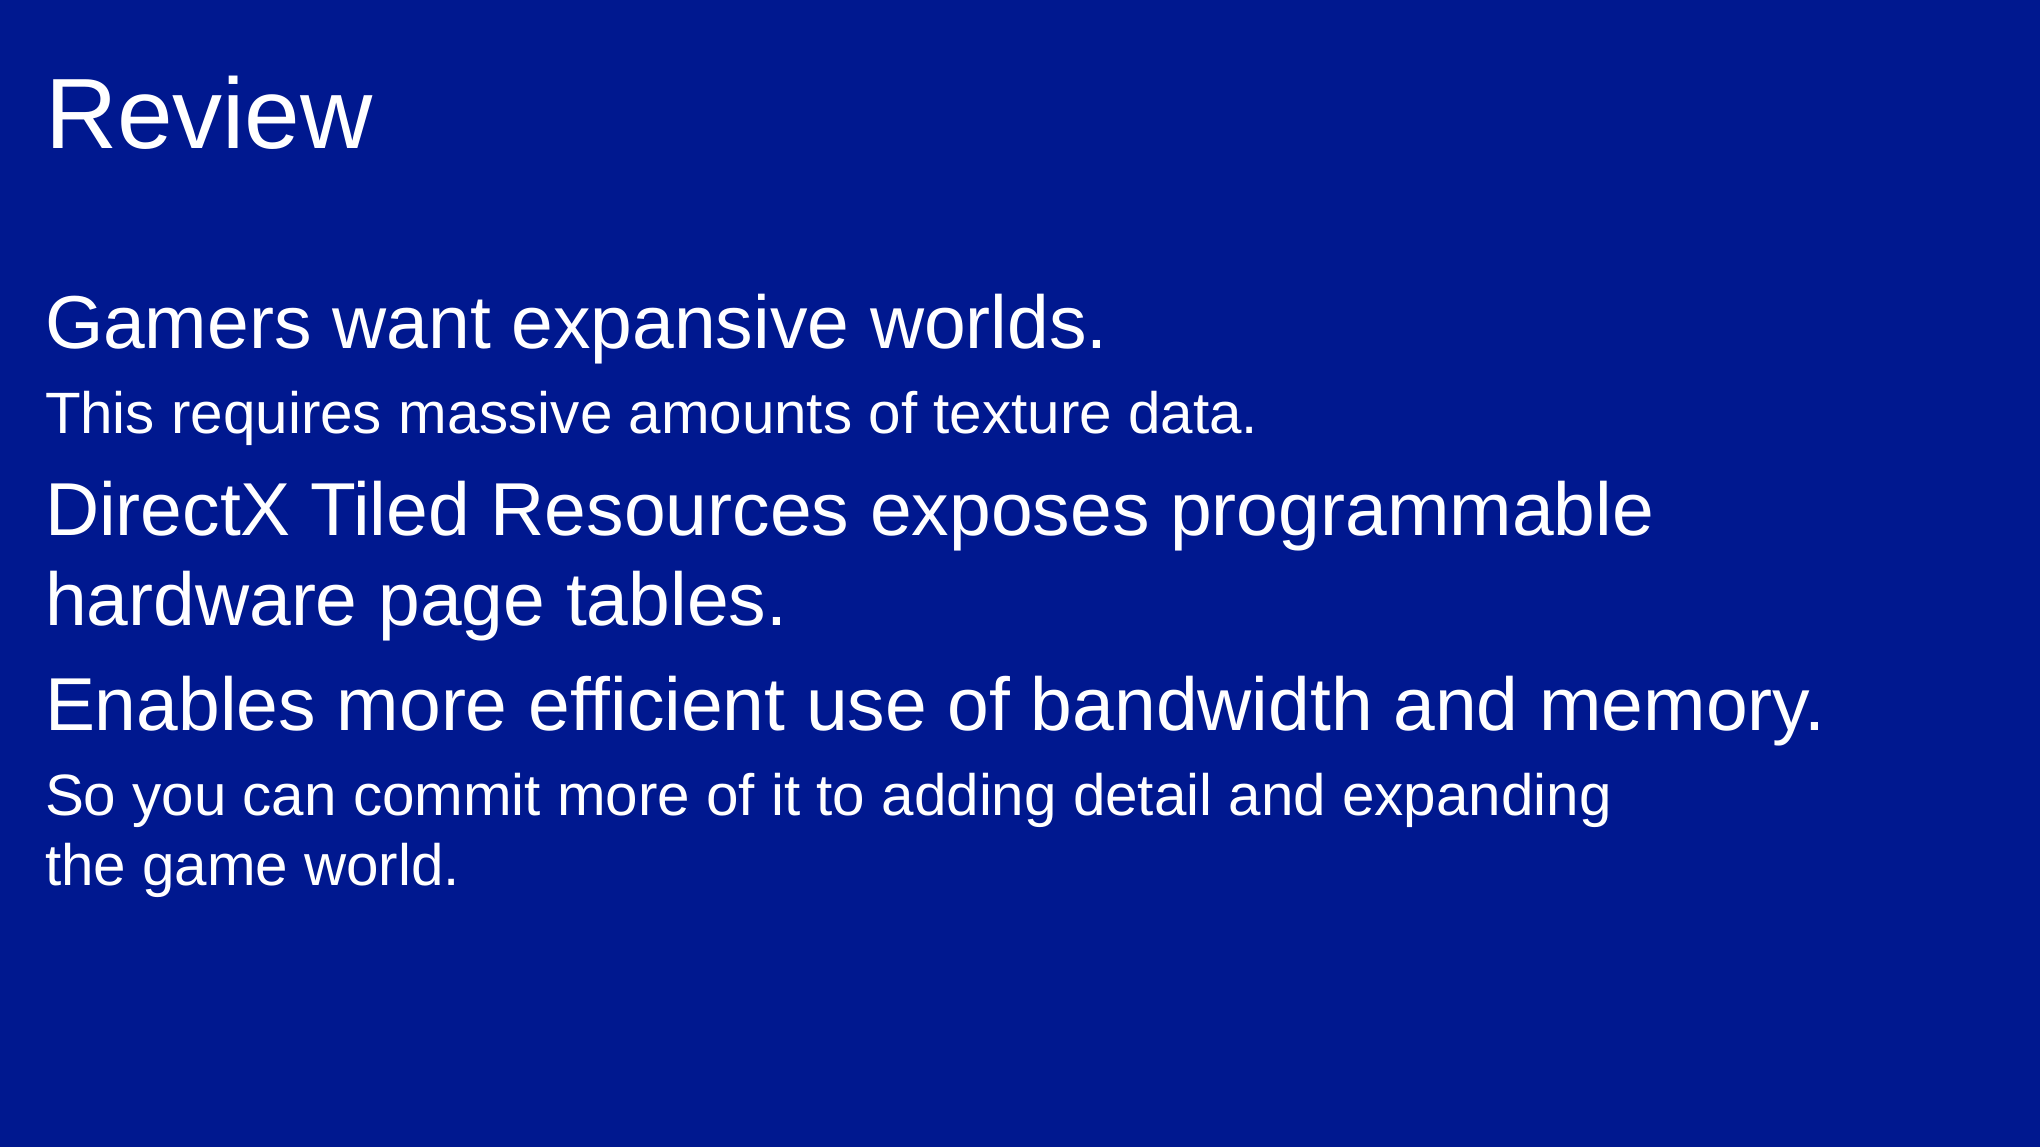

# Review
Gamers want expansive worlds.
This requires massive amounts of texture data.
DirectX Tiled Resources exposes programmable
hardware page tables.
Enables more efficient use of bandwidth and memory.
So you can commit more of it to adding detail and expanding
the game world.